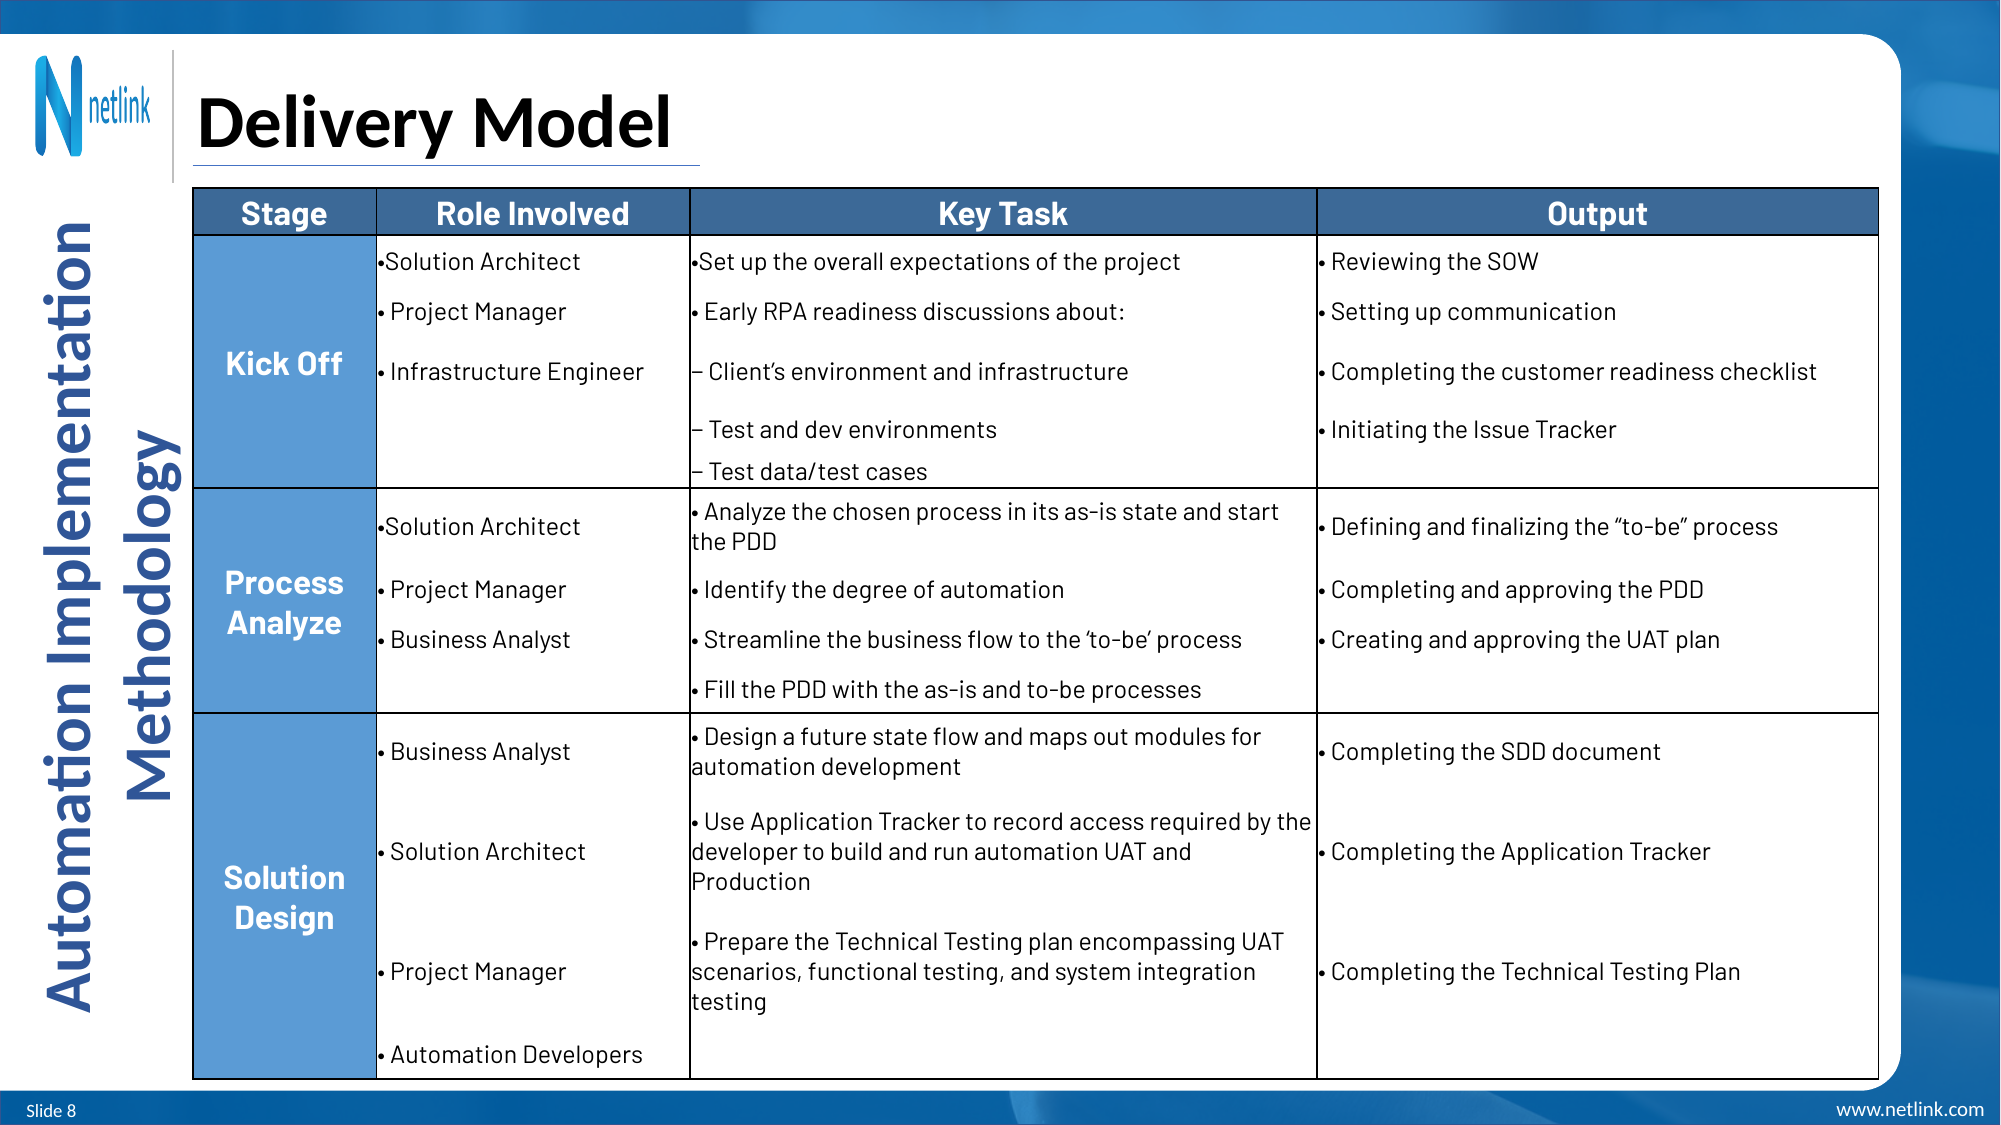

Delivery Model

| Stage | Role Involved | Key Task | Output |
| --- | --- | --- | --- |
| Kick Off | •Solution Architect | •Set up the overall expectations of the project | • Reviewing the SOW |
|  | • Project Manager | • Early RPA readiness discussions about: | • Setting up communication |
|  | • Infrastructure Engineer | − Client’s environment and infrastructure | • Completing the customer readiness checklist |
|  |  | − Test and dev environments | • Initiating the Issue Tracker |
|  |  | − Test data/test cases |  |
| Process Analyze | •Solution Architect | • Analyze the chosen process in its as-is state and start the PDD | • Defining and finalizing the “to-be” process |
|  | • Project Manager | • Identify the degree of automation | • Completing and approving the PDD |
|  | • Business Analyst | • Streamline the business flow to the ‘to-be’ process | • Creating and approving the UAT plan |
|  |  | • Fill the PDD with the as-is and to-be processes |  |
| Solution Design | • Business Analyst | • Design a future state flow and maps out modules for automation development | • Completing the SDD document |
|  | • Solution Architect | • Use Application Tracker to record access required by the developer to build and run automation UAT and Production | • Completing the Application Tracker |
|  | • Project Manager | • Prepare the Technical Testing plan encompassing UAT scenarios, functional testing, and system integration testing | • Completing the Technical Testing Plan |
|  | • Automation Developers |  |  |

Automation Implementation Methodology